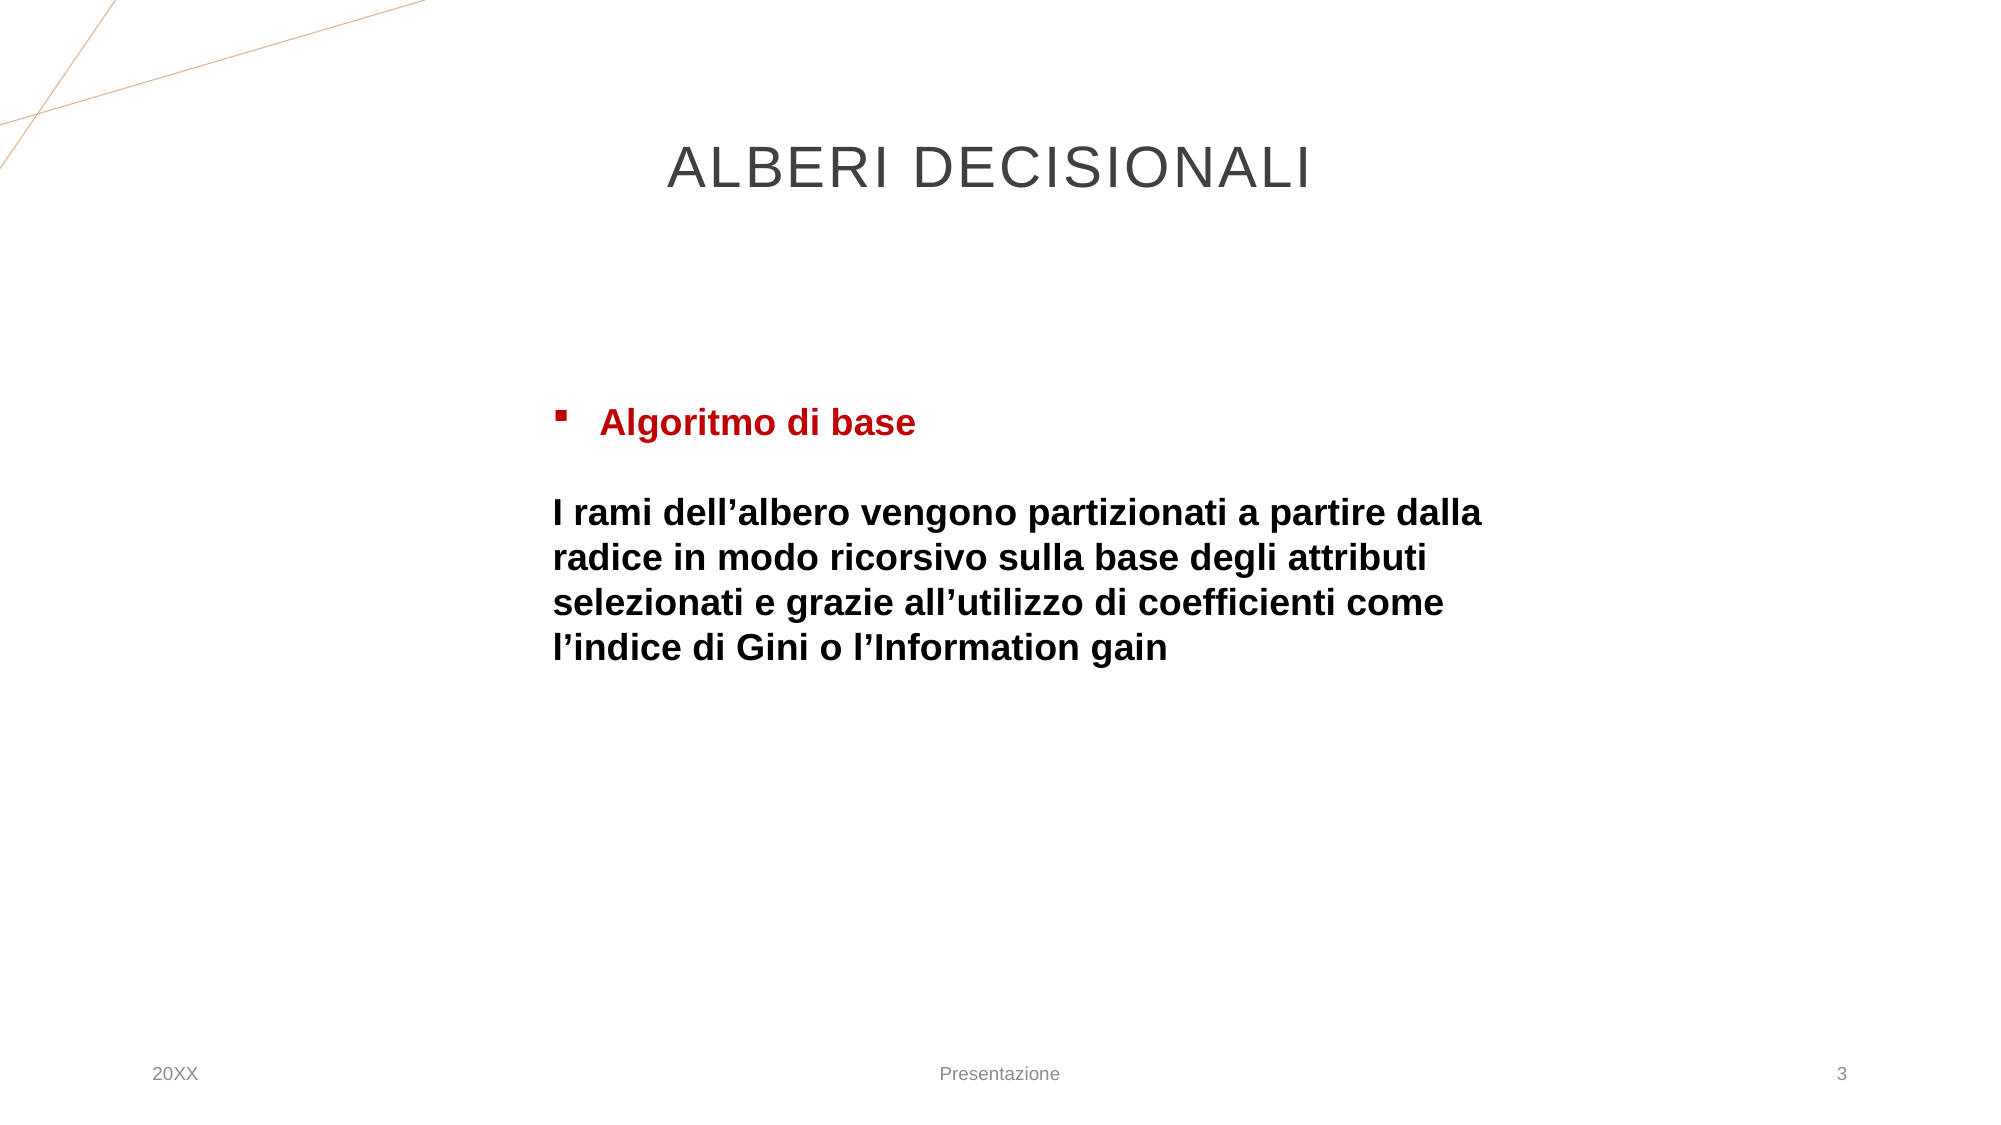

# Alberi decisionali
Algoritmo di base

I rami dell’albero vengono partizionati a partire dalla radice in modo ricorsivo sulla base degli attributi selezionati e grazie all’utilizzo di coefficienti come l’indice di Gini o l’Information gain

20XX
Presentazione
3